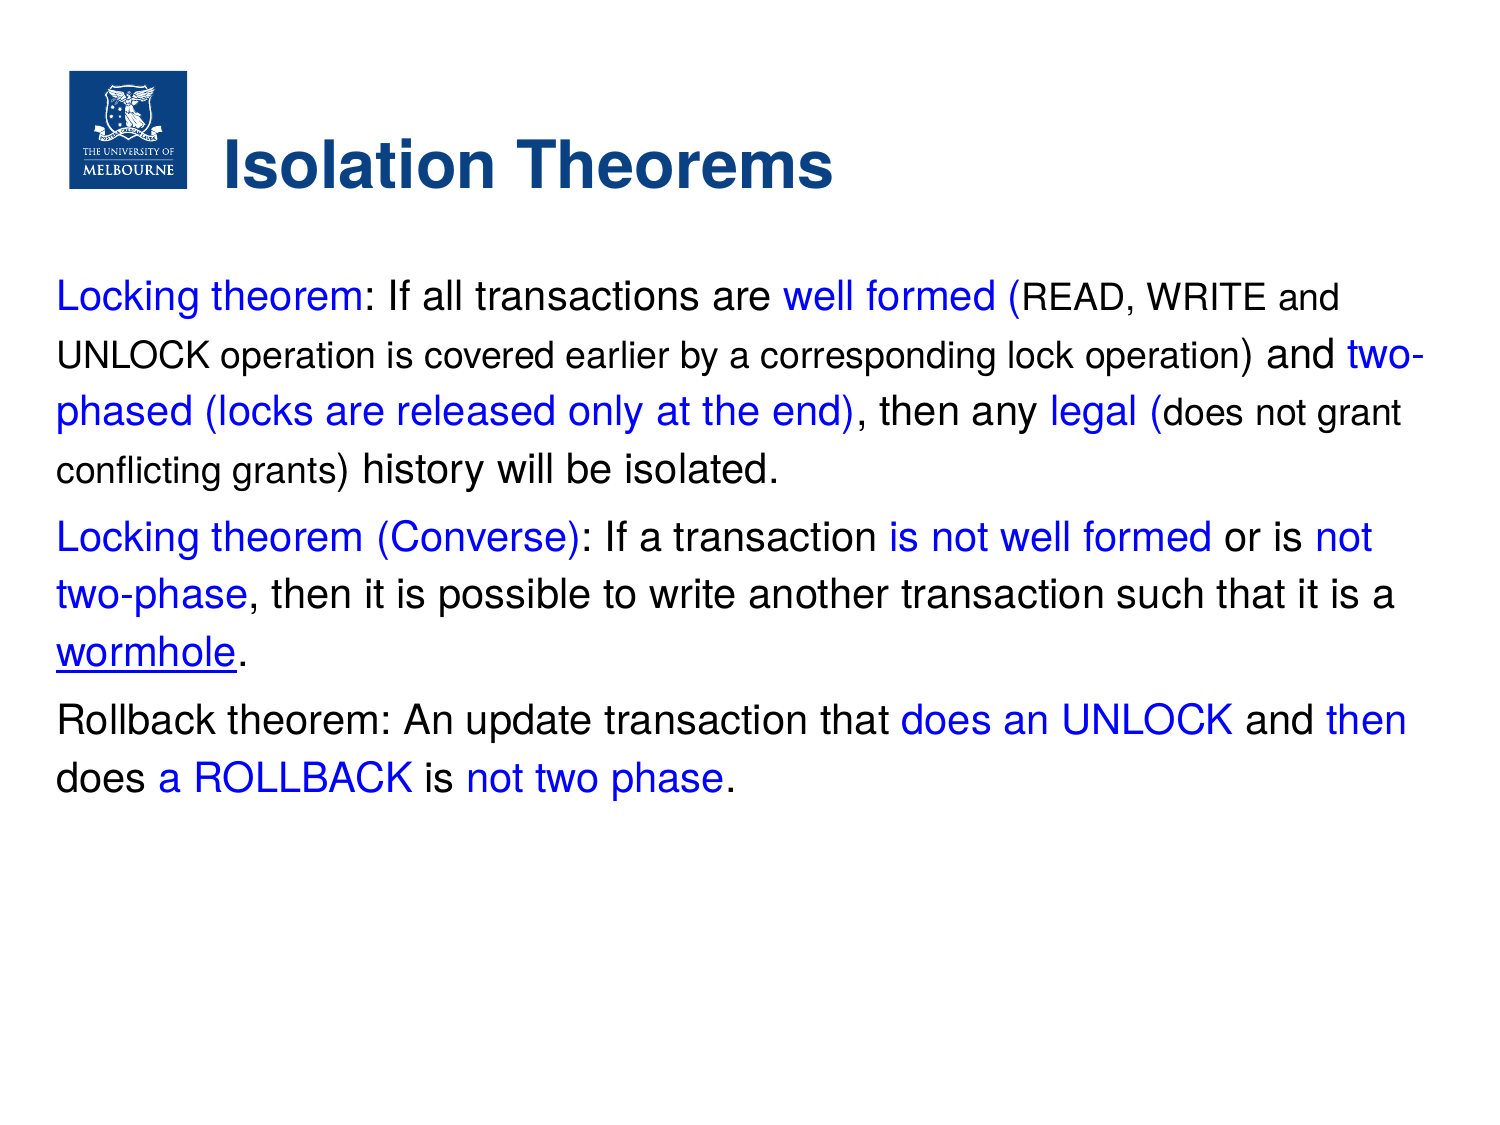

# Isolation Theorems

Locking theorem: If all transactions are well formed (READ, WRITE and UNLOCK operation is covered earlier by a corresponding lock operation) and two-phased (locks are released only at the end), then any legal (does not grant conflicting grants) history will be isolated.
Locking theorem (Converse): If a transaction is not well formed or is not two-phase, then it is possible to write another transaction such that it is a wormhole.
Rollback theorem: An update transaction that does an UNLOCK and then  does a ROLLBACK is not two phase.